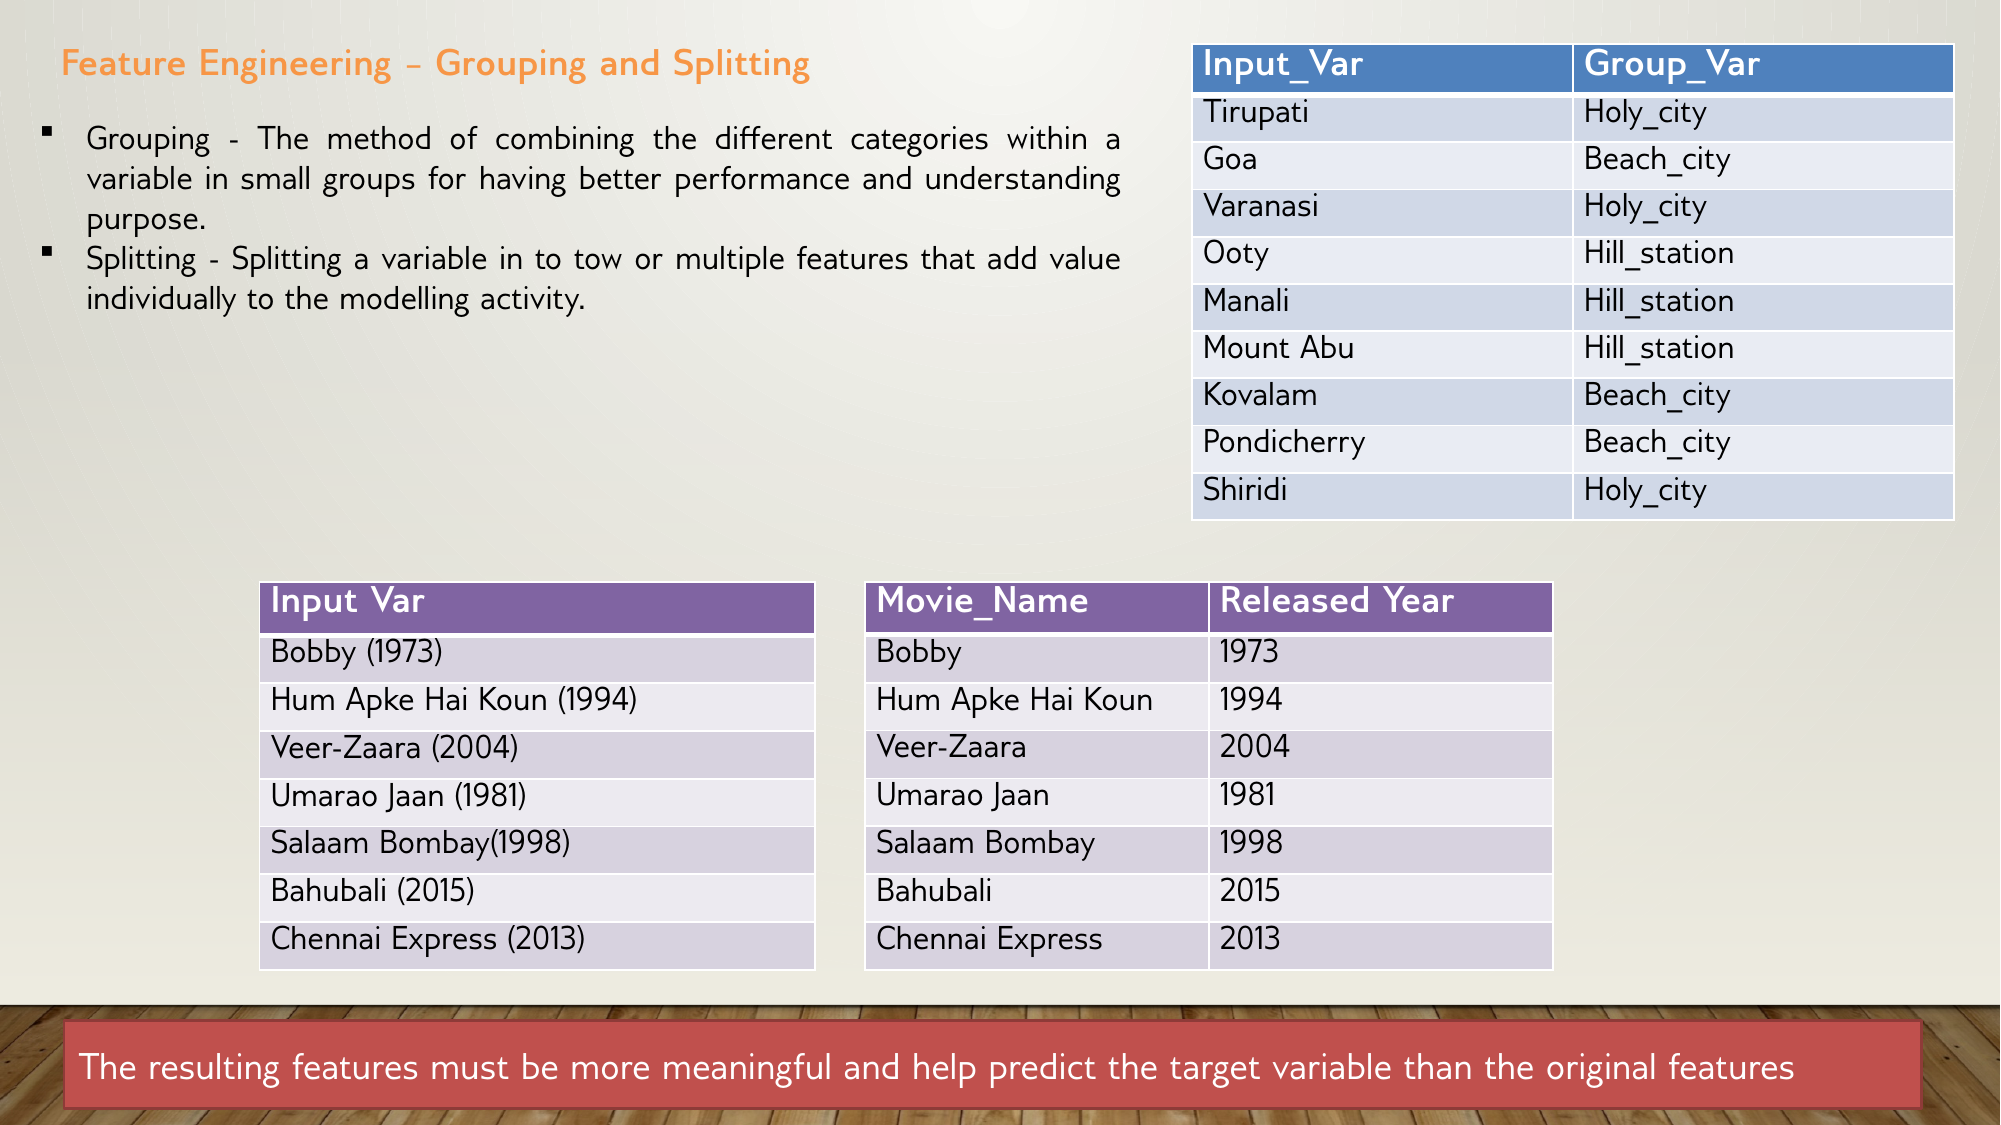

Feature Engineering – Grouping and Splitting
| Input\_Var | Group\_Var |
| --- | --- |
| Tirupati | Holy\_city |
| Goa | Beach\_city |
| Varanasi | Holy\_city |
| Ooty | Hill\_station |
| Manali | Hill\_station |
| Mount Abu | Hill\_station |
| Kovalam | Beach\_city |
| Pondicherry | Beach\_city |
| Shiridi | Holy\_city |
Grouping - The method of combining the different categories within a variable in small groups for having better performance and understanding purpose.
Splitting - Splitting a variable in to tow or multiple features that add value individually to the modelling activity.

| Input Var |
| --- |
| Bobby (1973) |
| Hum Apke Hai Koun (1994) |
| Veer-Zaara (2004) |
| Umarao Jaan (1981) |
| Salaam Bombay(1998) |
| Bahubali (2015) |
| Chennai Express (2013) |
| Movie\_Name | Released Year |
| --- | --- |
| Bobby | 1973 |
| Hum Apke Hai Koun | 1994 |
| Veer-Zaara | 2004 |
| Umarao Jaan | 1981 |
| Salaam Bombay | 1998 |
| Bahubali | 2015 |
| Chennai Express | 2013 |
The resulting features must be more meaningful and help predict the target variable than the original features